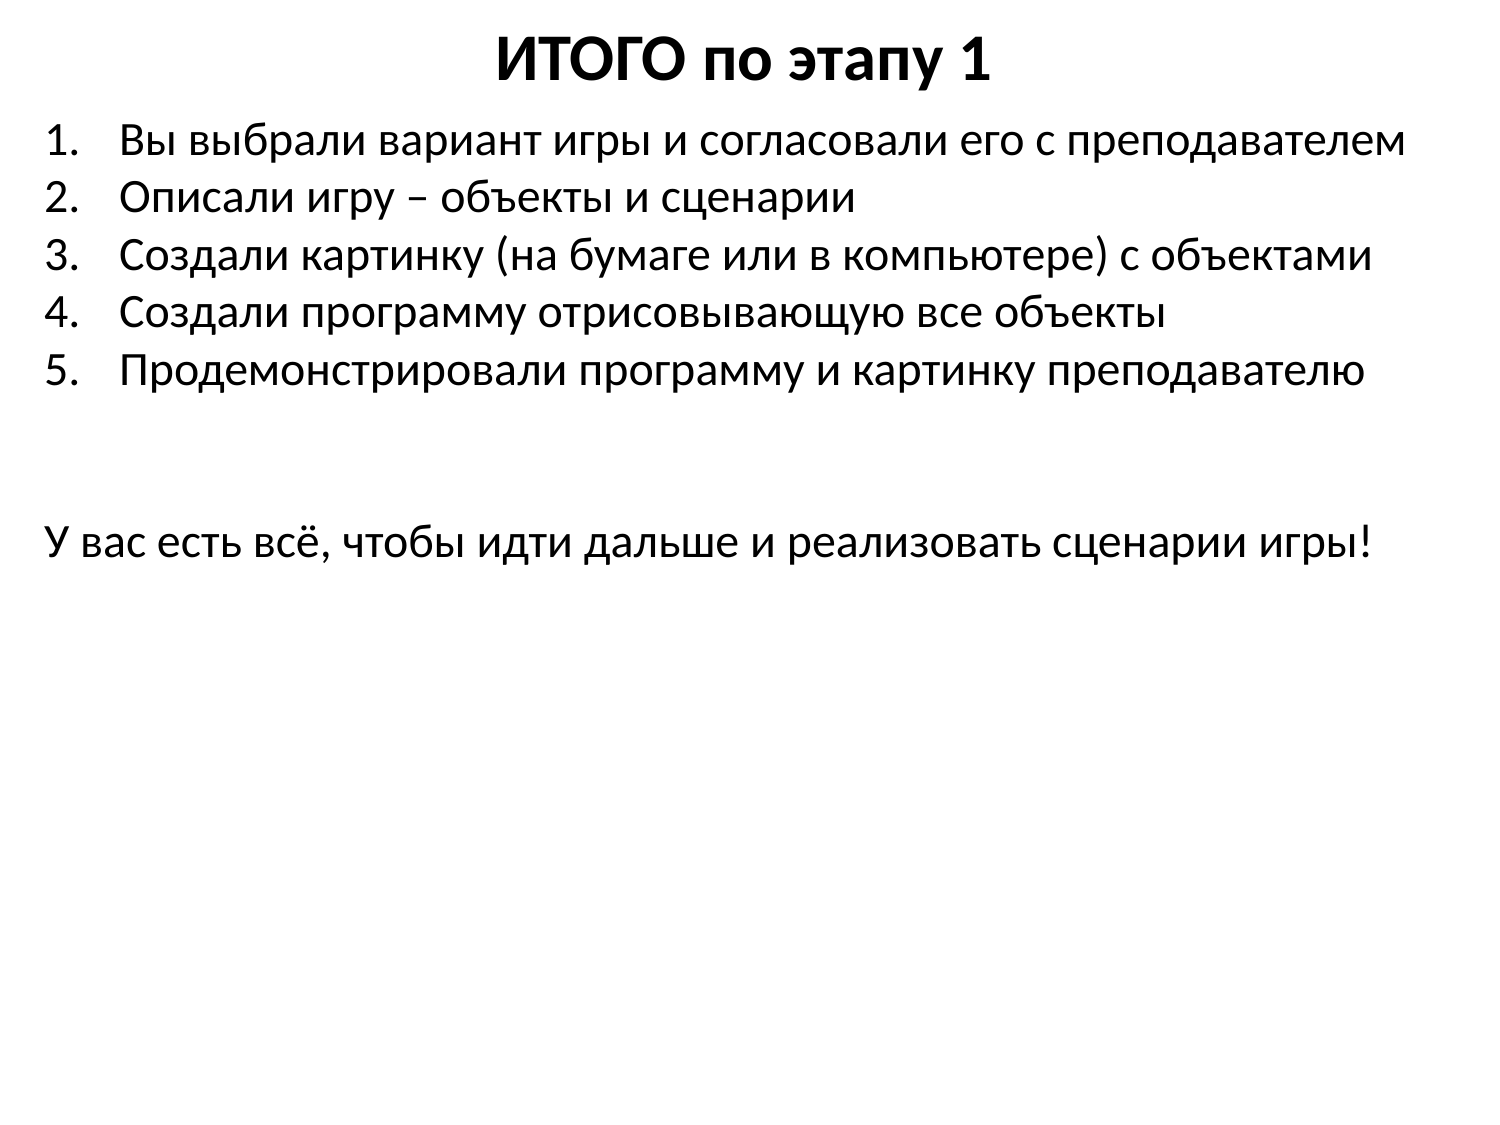

# ИТОГО по этапу 1
Вы выбрали вариант игры и согласовали его с преподавателем
Описали игру – объекты и сценарии
Создали картинку (на бумаге или в компьютере) с объектами
Создали программу отрисовывающую все объекты
Продемонстрировали программу и картинку преподавателю

У вас есть всё, чтобы идти дальше и реализовать сценарии игры!